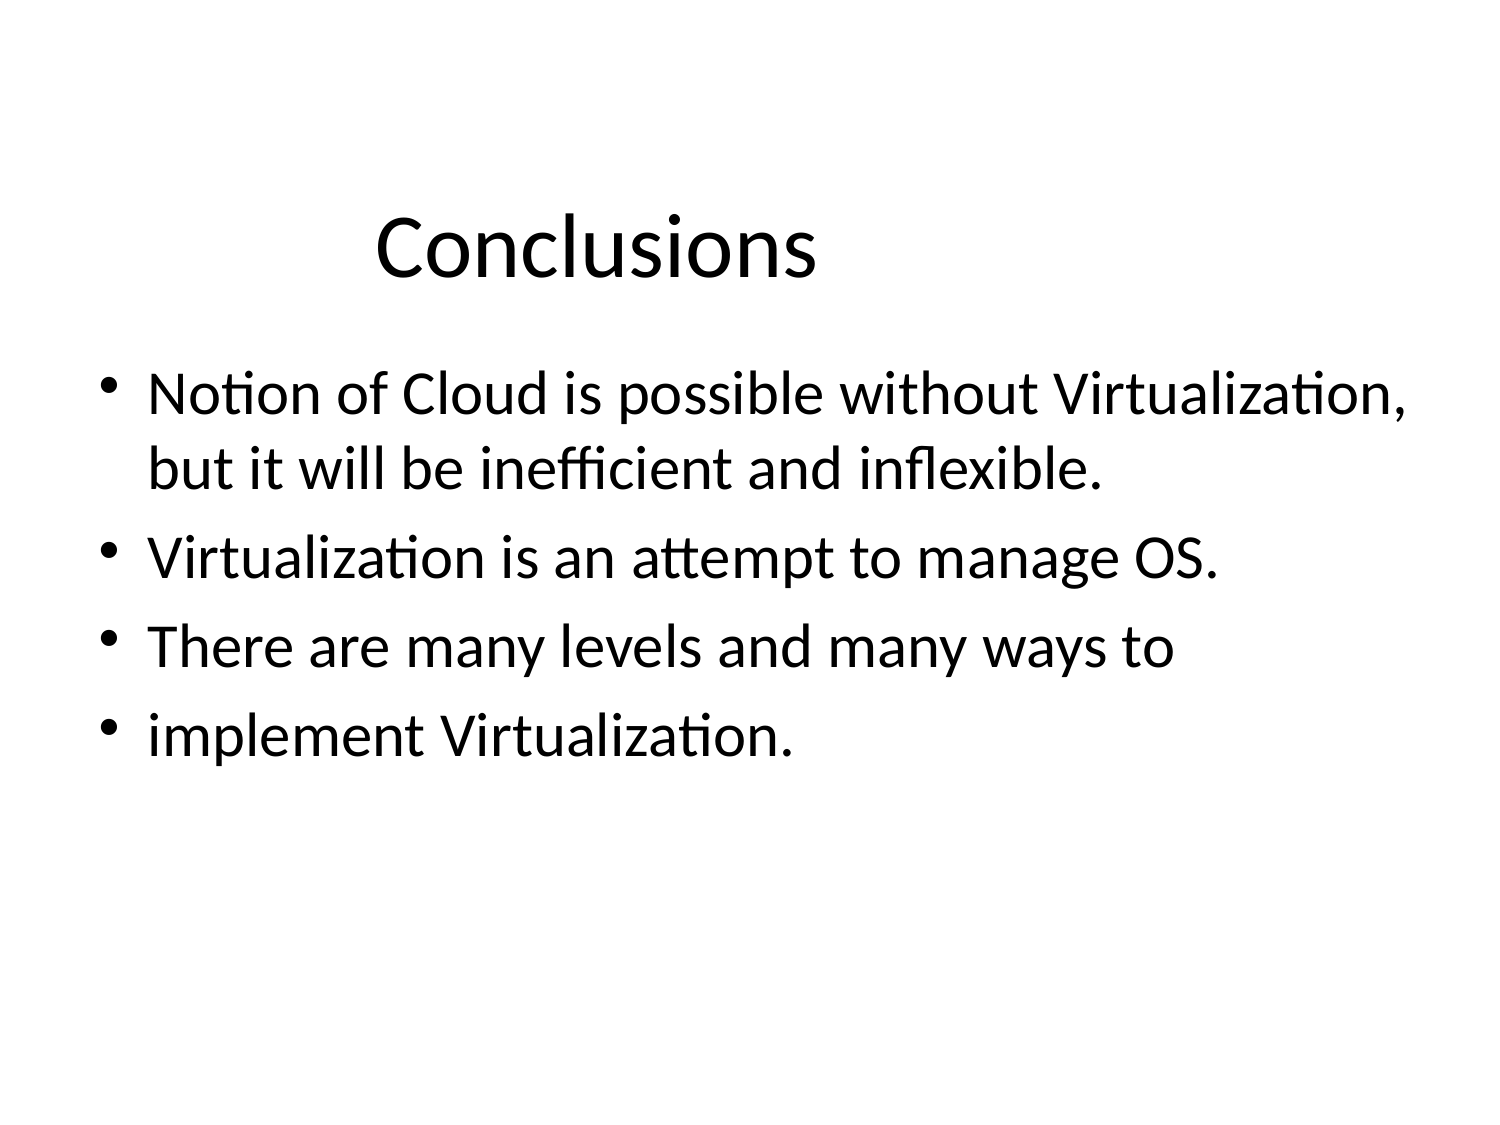

Conclusions
Notion of Cloud is possible without Virtualization, but it will be inefficient and inflexible.
Virtualization is an attempt to manage OS.
There are many levels and many ways to
implement Virtualization.